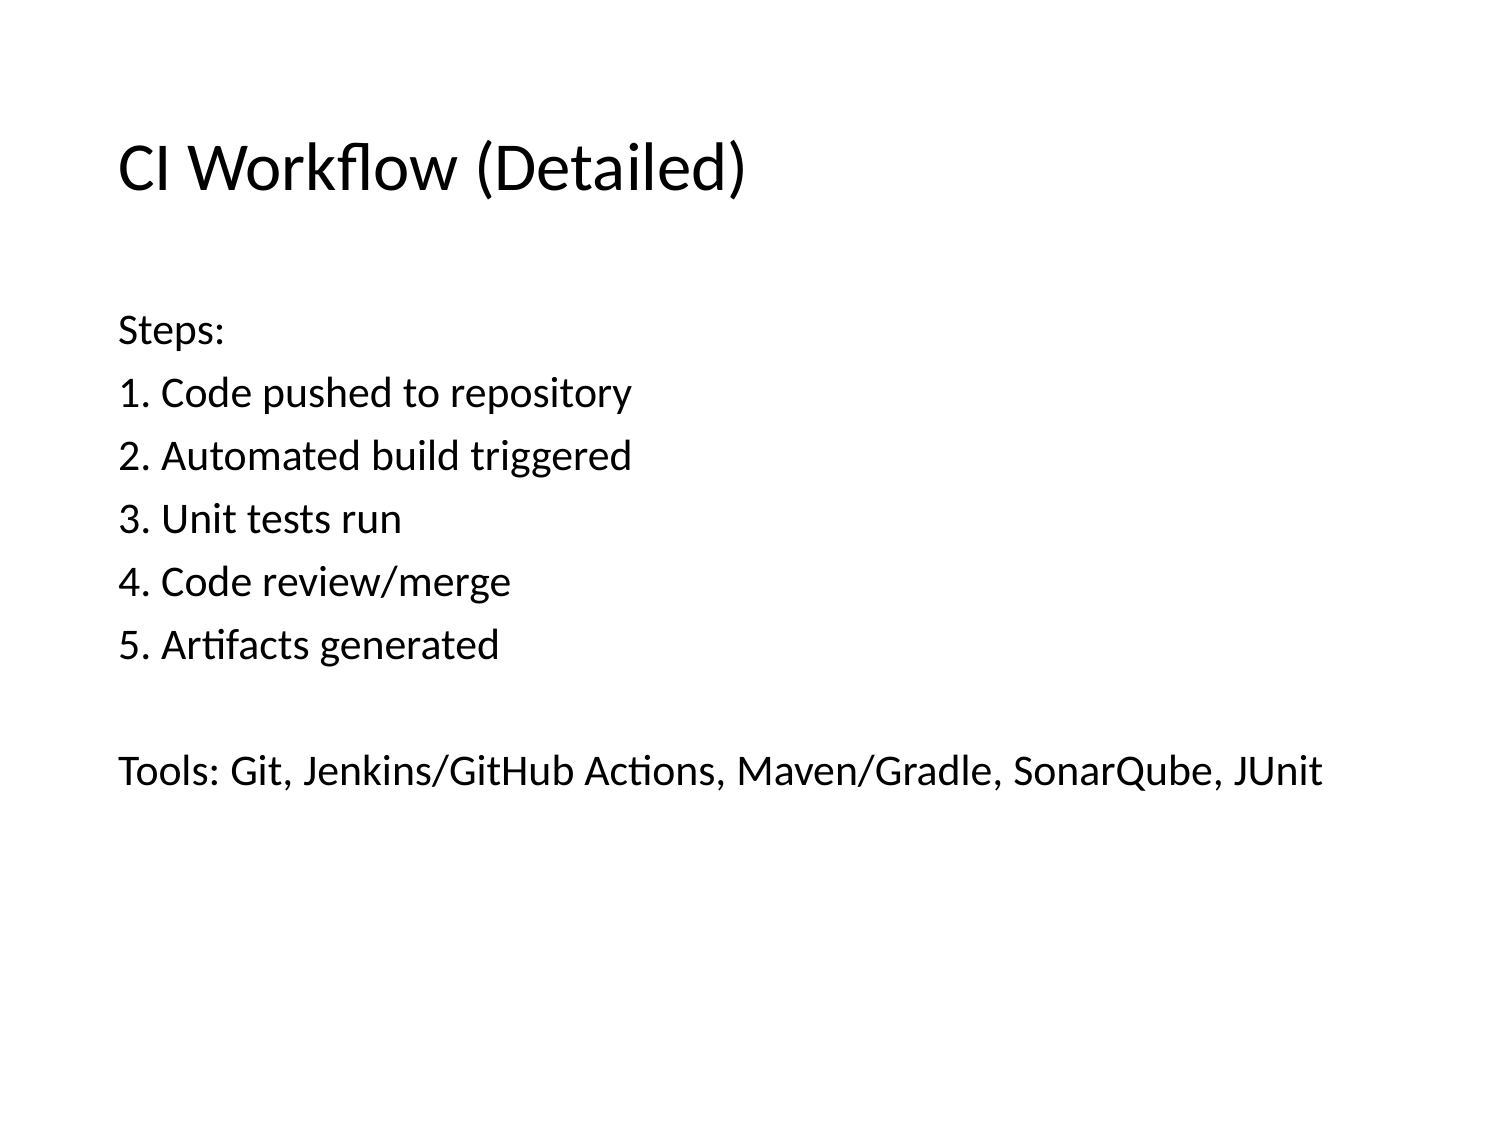

# CI Workflow (Detailed)
Steps:
1. Code pushed to repository
2. Automated build triggered
3. Unit tests run
4. Code review/merge
5. Artifacts generated

Tools: Git, Jenkins/GitHub Actions, Maven/Gradle, SonarQube, JUnit